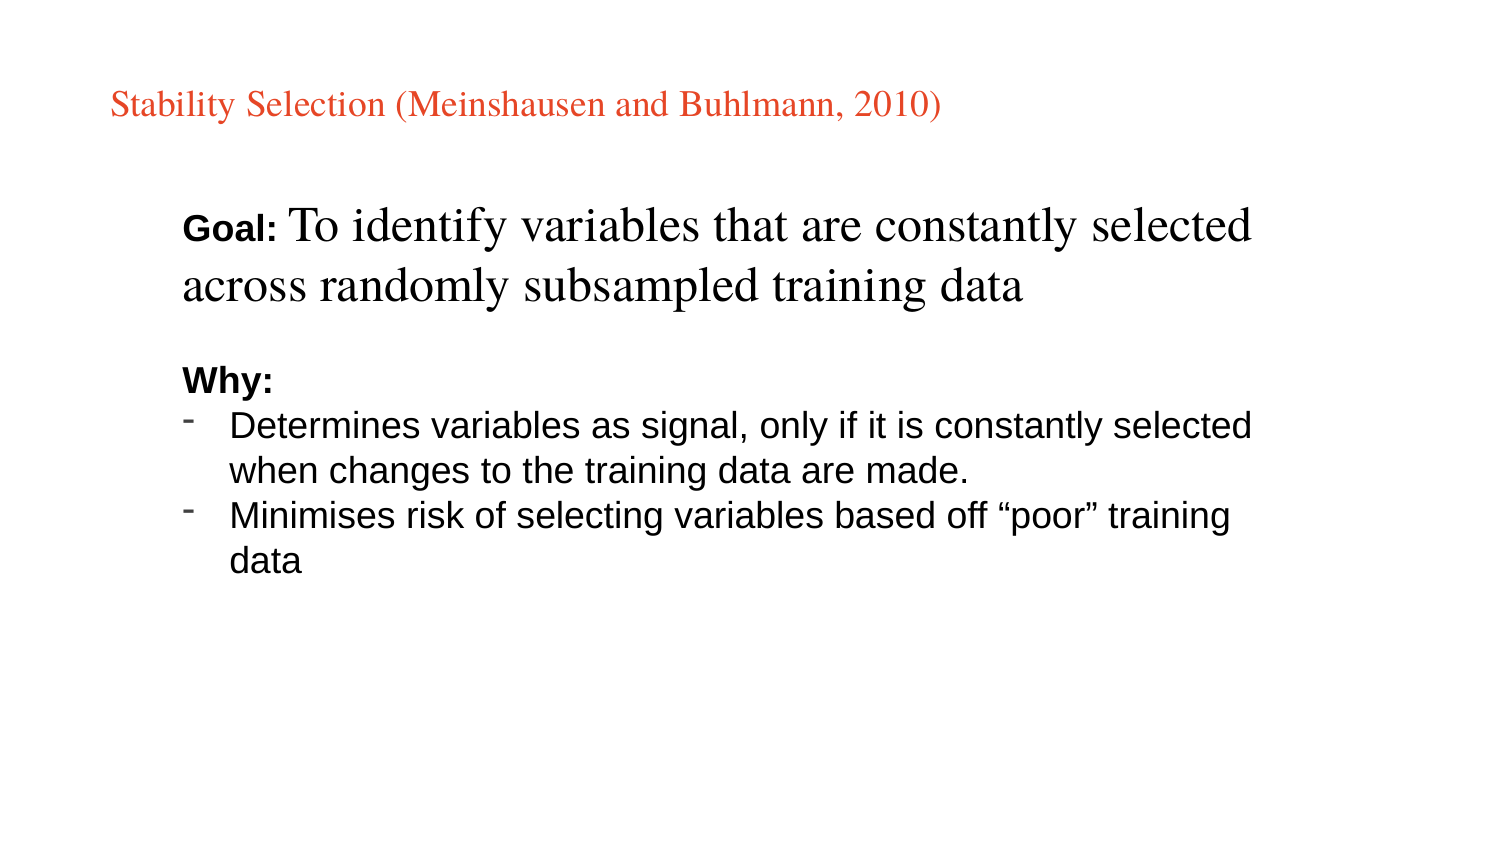

Stability Selection (Meinshausen and Buhlmann, 2010)
Goal: To identify variables that are constantly selected across randomly subsampled training data

Why:
Determines variables as signal, only if it is constantly selected when changes to the training data are made.
Minimises risk of selecting variables based off “poor” training data